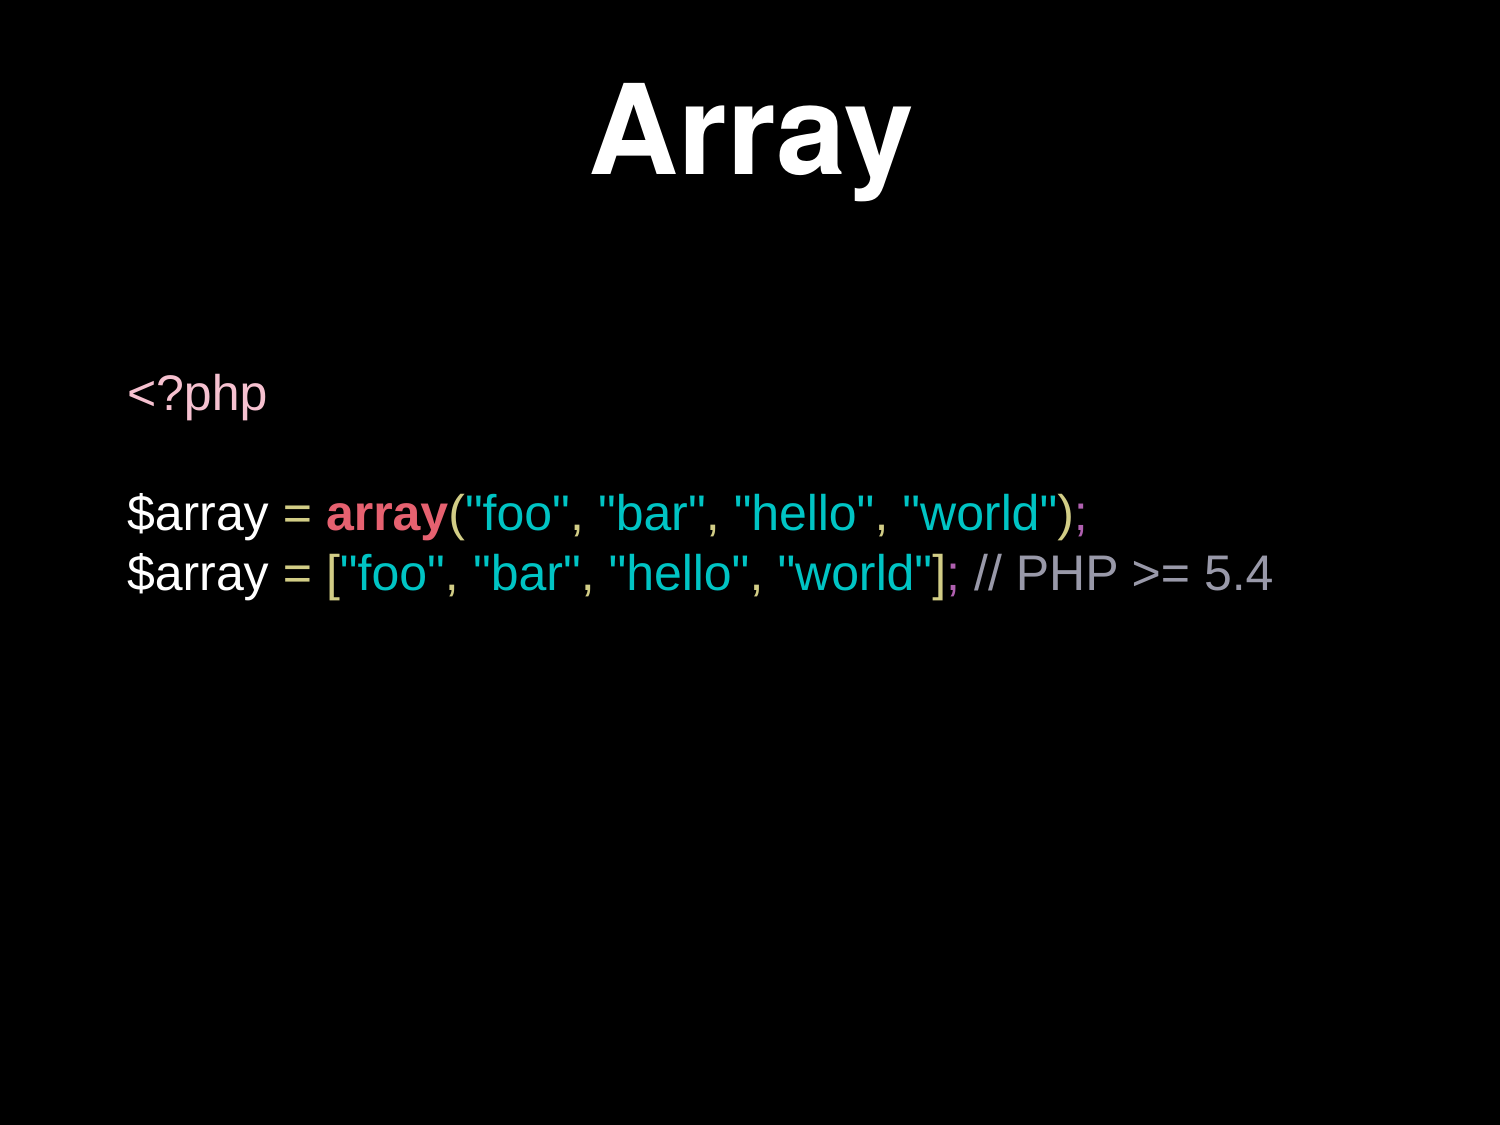

Array
<?php

$array = array("foo", "bar", "hello", "world");
$array = ["foo", "bar", "hello", "world"]; // PHP >= 5.4